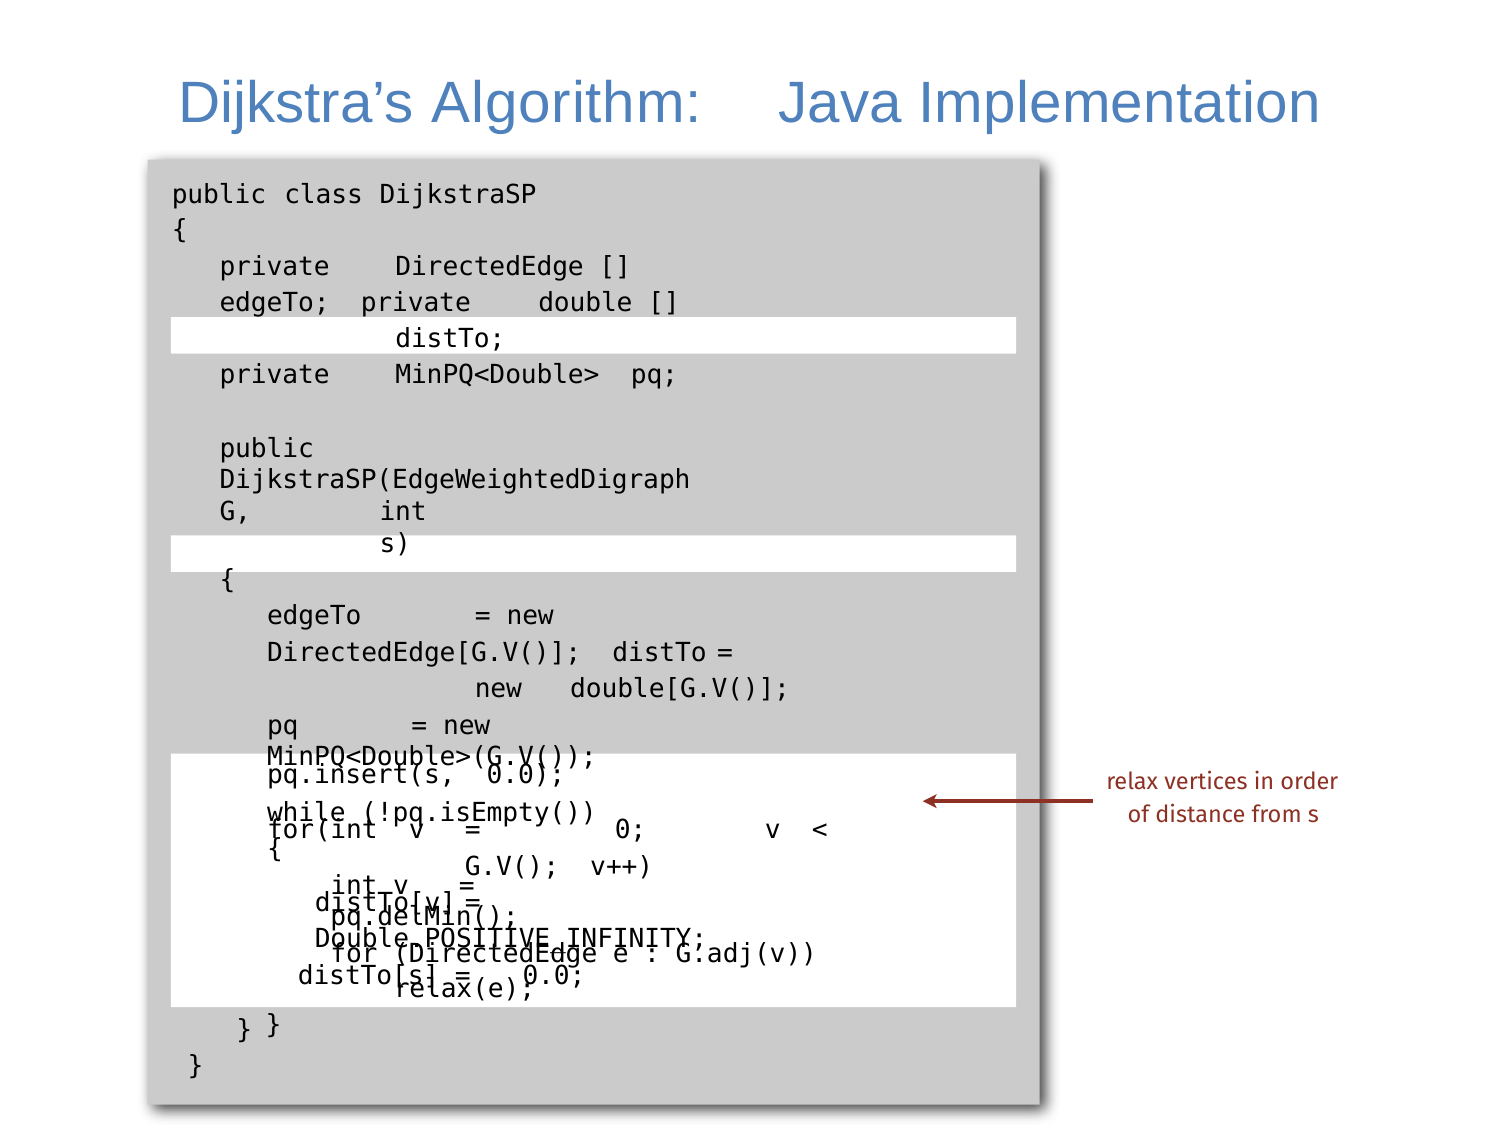

# Dijkstra’s Algorithm:	Java Implementation

public	class	DijkstraSP
{
private	DirectedEdge []	edgeTo;  private	double []	distTo;
private	MinPQ<Double>  pq;

public	DijkstraSP(EdgeWeightedDigraph G,	int	s)
{
edgeTo	=	new	DirectedEdge[G.V()];  distTo	=	new	double[G.V()];
pq	=	new	MinPQ<Double>(G.V());

for	(int  v	=	0;	v  <	G.V();  v++)
	distTo[v]	=	Double.POSITIVE_INFINITY;
     distTo[s] =	0.0;

pq.insert(s,  0.0);
while (!pq.isEmpty())
{
int v	=	pq.delMin();
for (DirectedEdge e : G.adj(v))  relax(e);
}

relax vertices in order  of distance from s

}
}